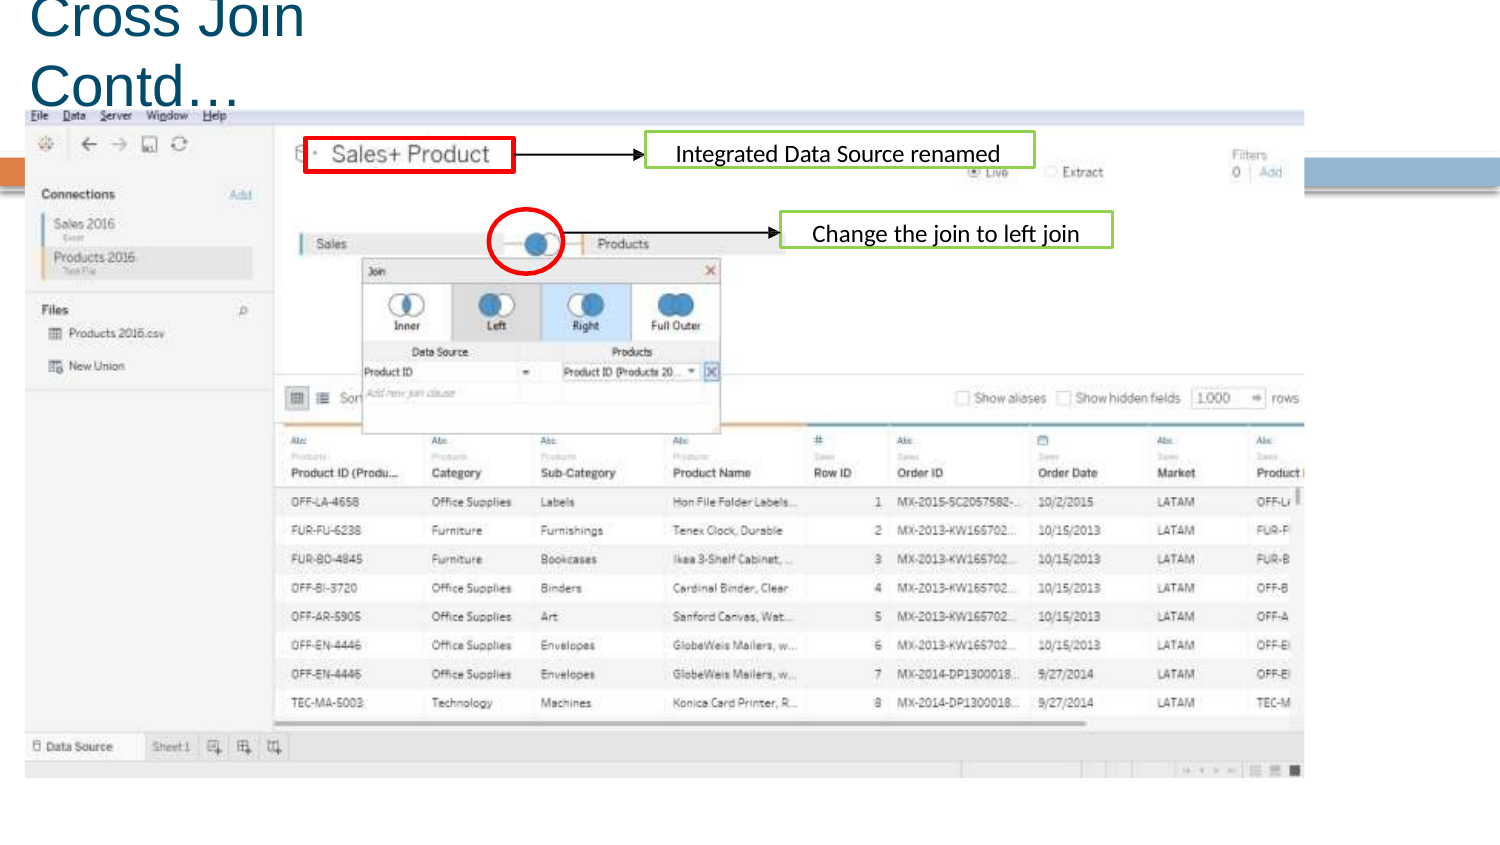

# Cross Join Contd…

Integrated Data Source renamed

Change the join to left join